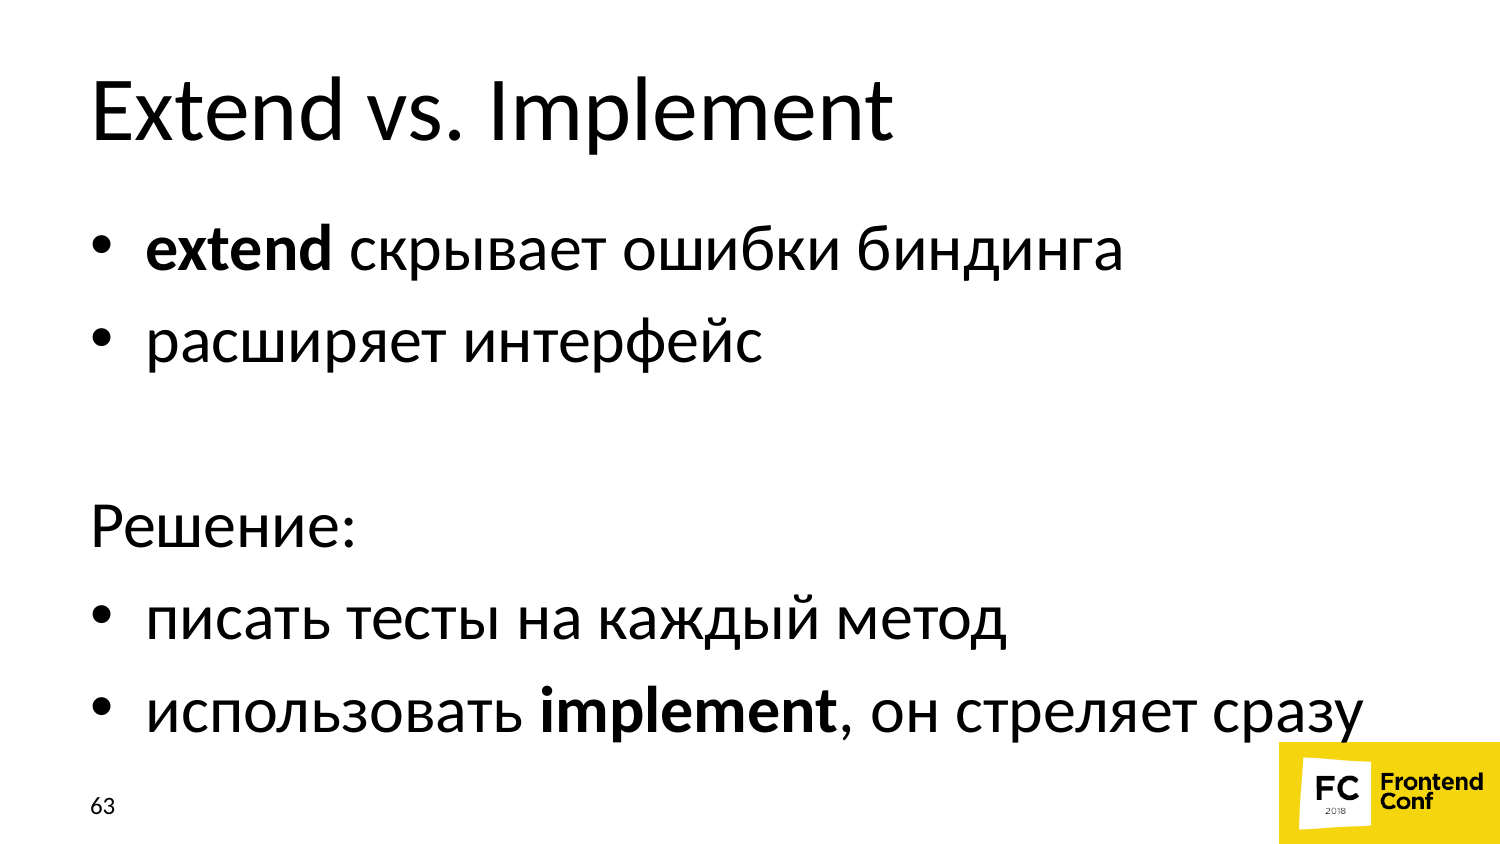

# Extend vs. Implement
extend скрывает ошибки биндинга
расширяет интерфейс

Решение:
писать тесты на каждый метод
использовать implement, он стреляет сразу

63